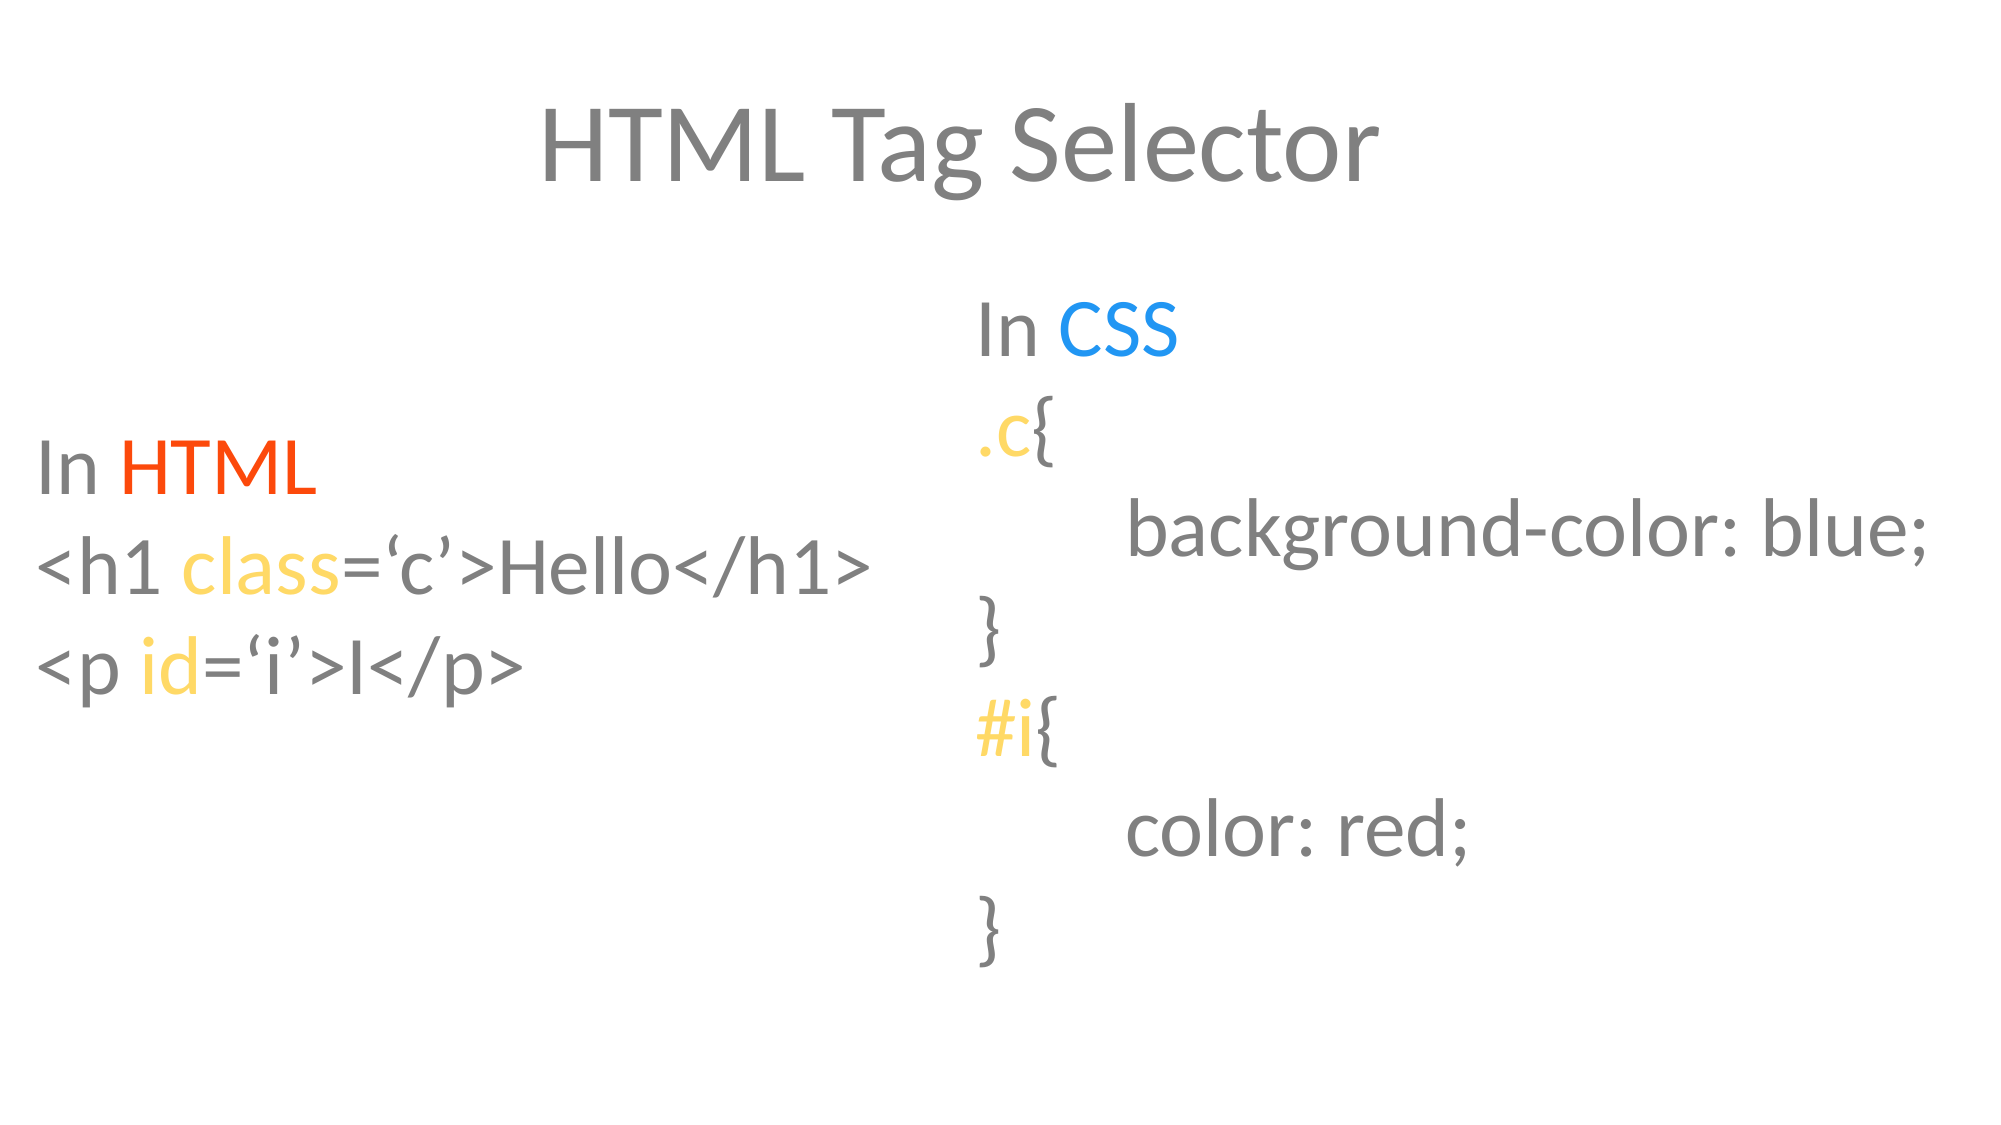

HTML Tag Selector
In CSS
.c{
	background-color: blue;
}
#i{
	color: red;
}
In HTML
<h1 class=‘c’>Hello</h1>
<p id=‘i’>I</p>